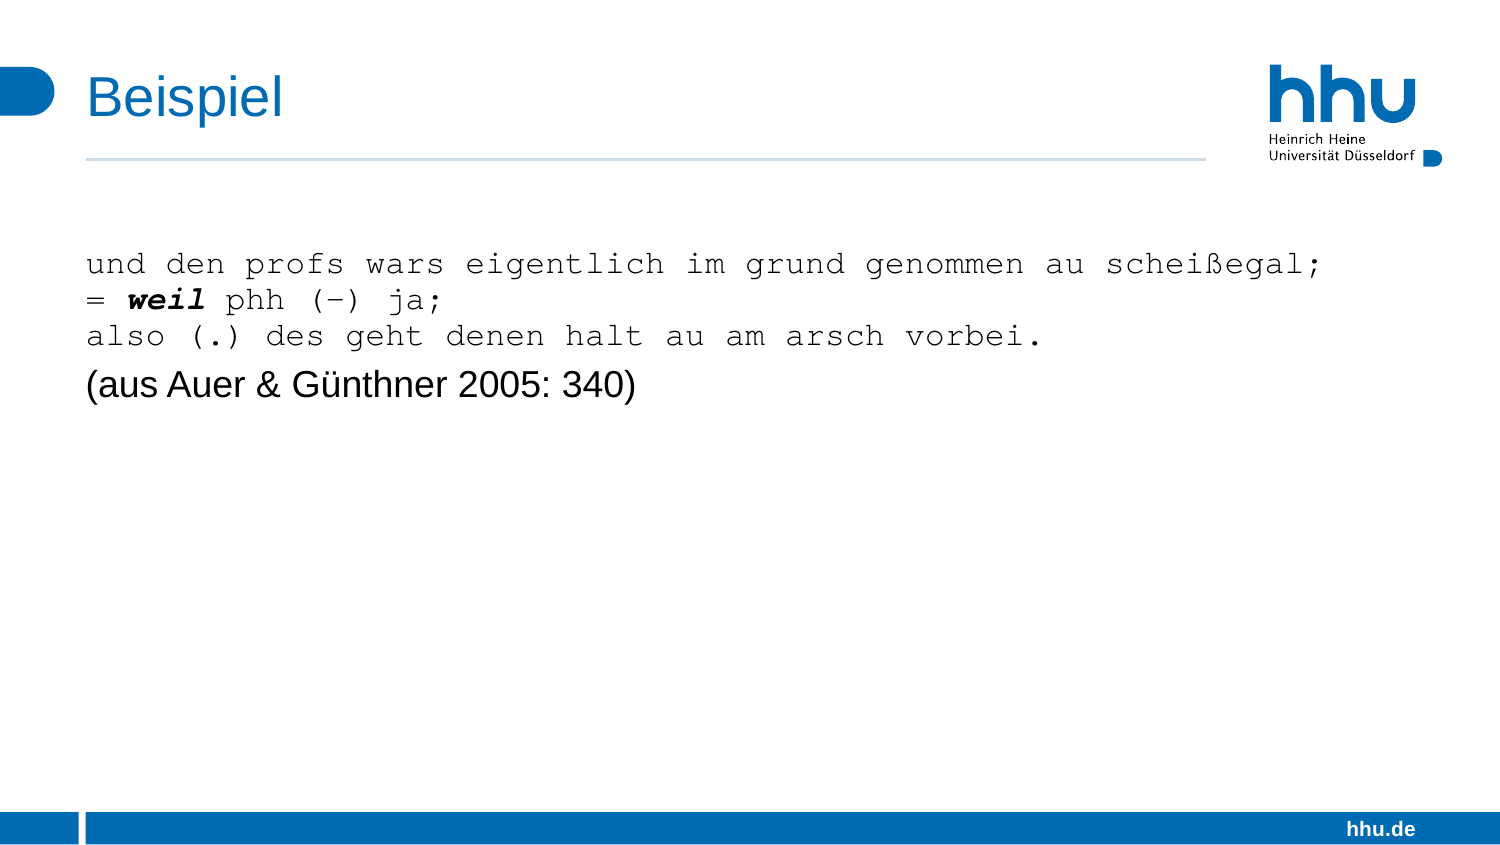

# Beispiel
und den profs wars eigentlich im grund genommen au scheißegal;
= weil phh (-) ja;
also (.) des geht denen halt au am arsch vorbei.
(aus Auer & Günthner 2005: 340)